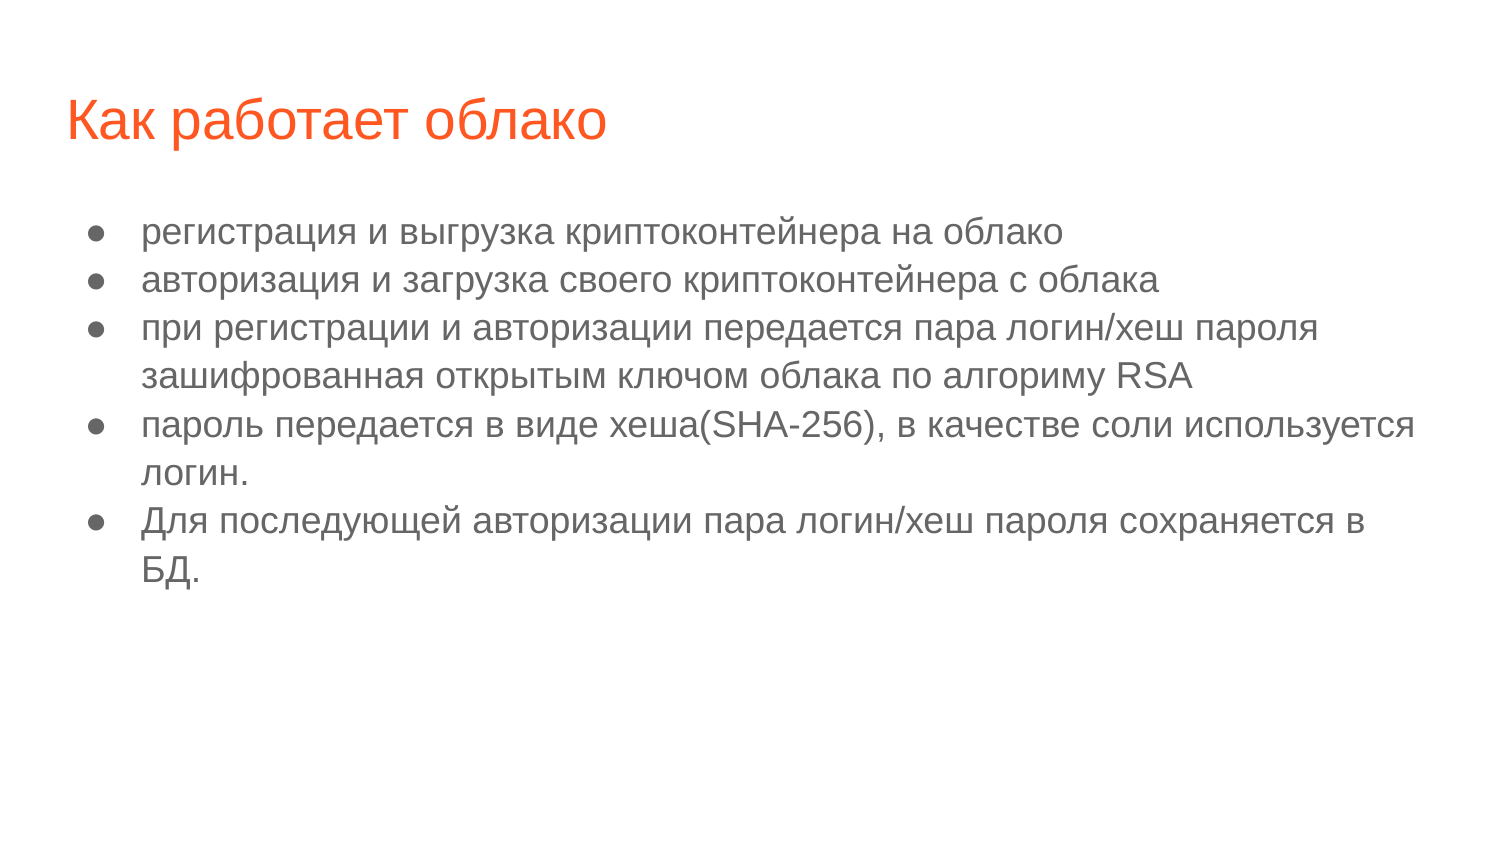

# Как работает облако
регистрация и выгрузка криптоконтейнера на облако
авторизация и загрузка своего криптоконтейнера с облака
при регистрации и авторизации передается пара логин/хеш пароля зашифрованная открытым ключом облака по алгориму RSA
пароль передается в виде хеша(SHA-256), в качестве соли используется логин.
Для последующей авторизации пара логин/хеш пароля сохраняется в БД.